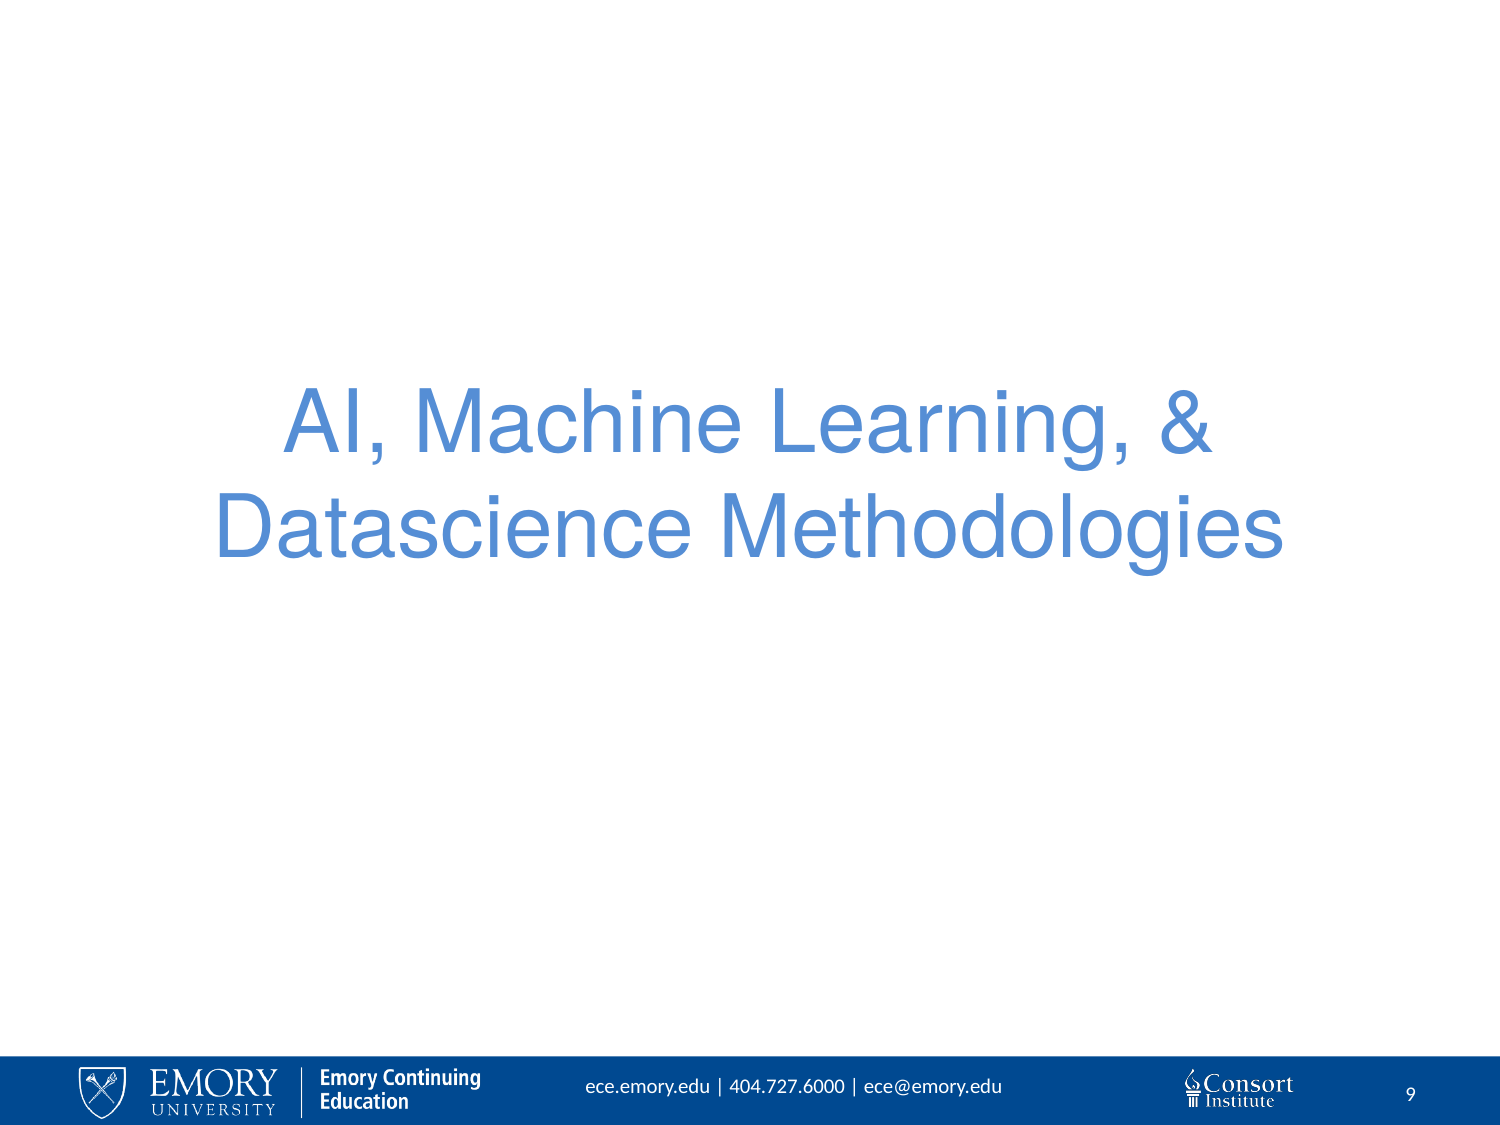

# AI, Machine Learning, & Datascience Methodologies
9